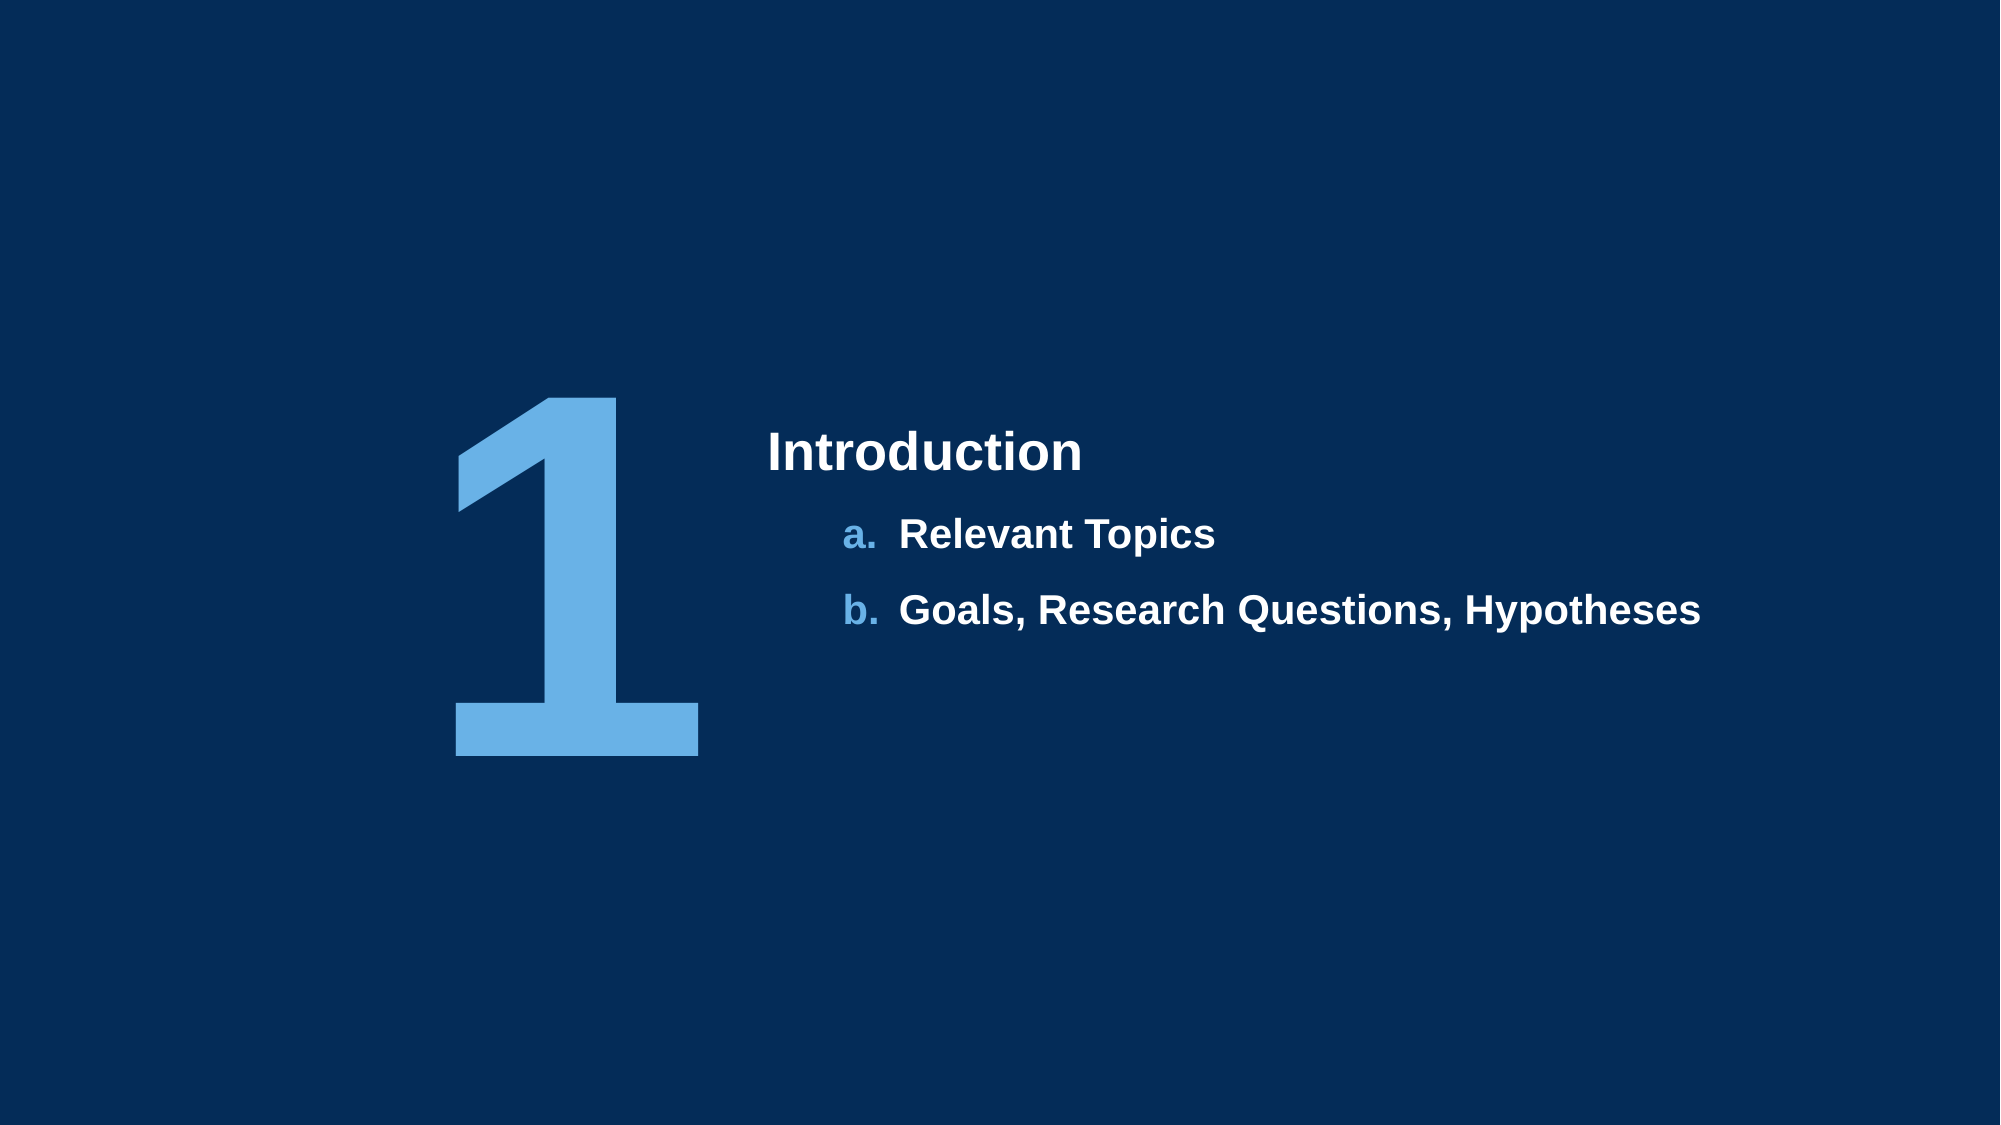

Introduction
Relevant Topics
Goals, Research Questions, Hypotheses

1